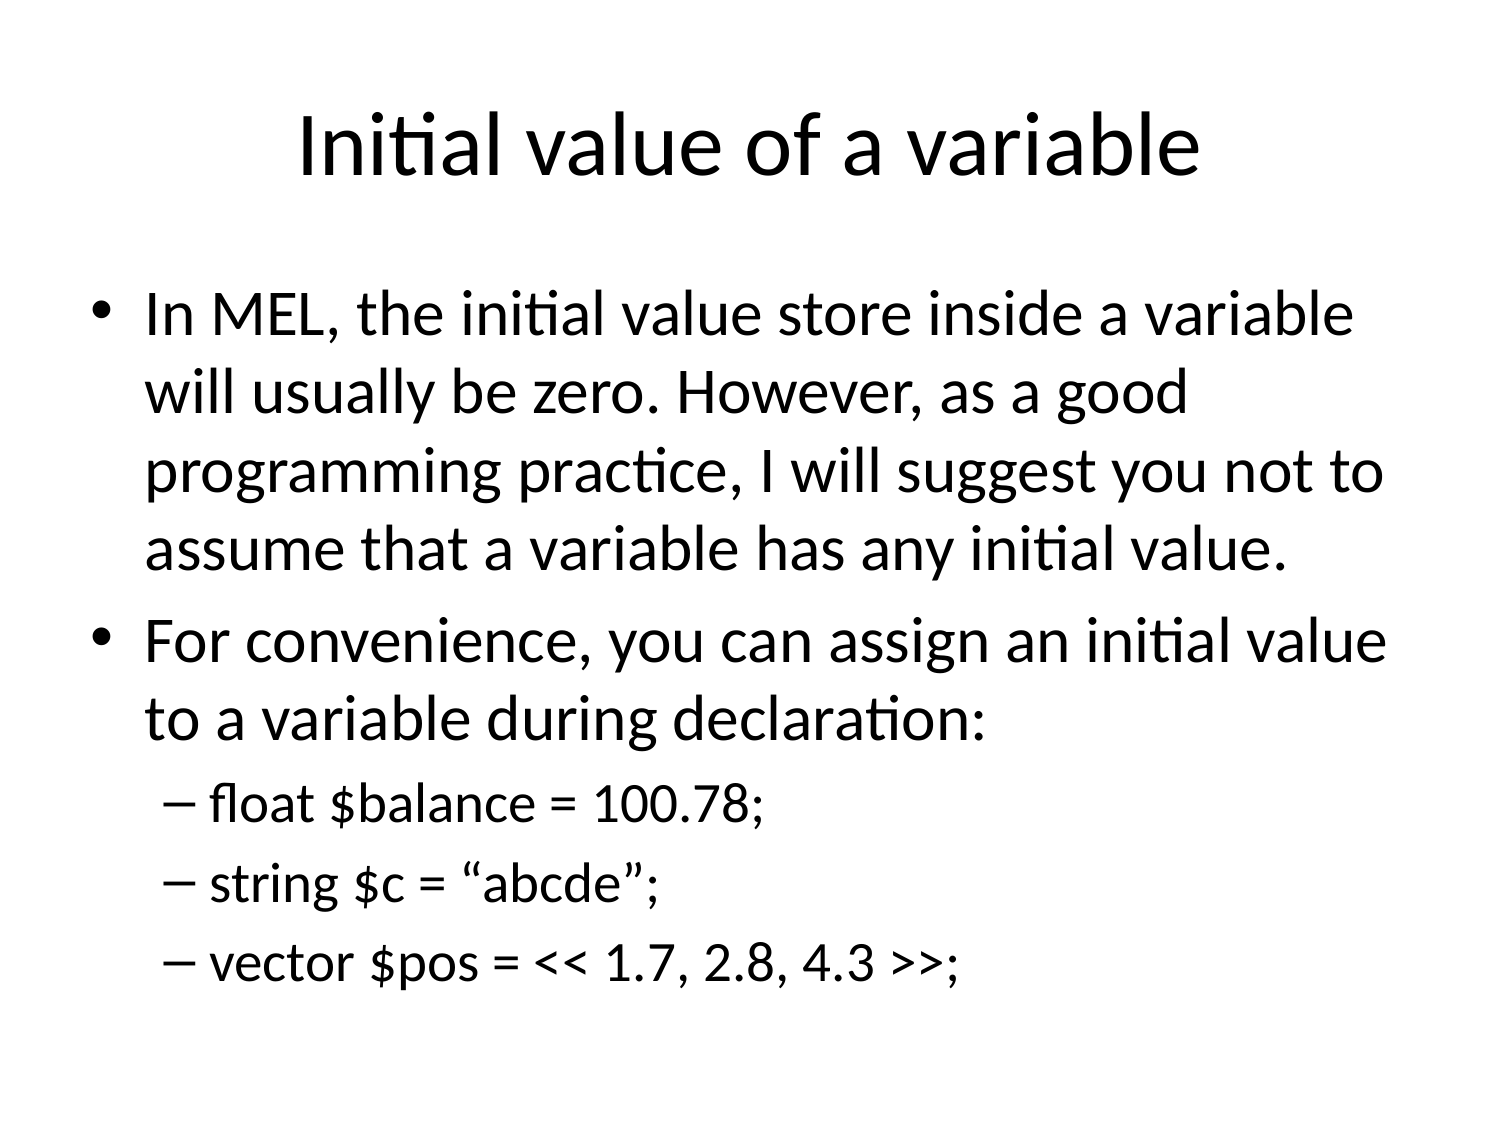

# Initial value of a variable
In MEL, the initial value store inside a variable will usually be zero. However, as a good programming practice, I will suggest you not to assume that a variable has any initial value.
For convenience, you can assign an initial value to a variable during declaration:
float $balance = 100.78;
string $c = “abcde”;
vector $pos = << 1.7, 2.8, 4.3 >>;